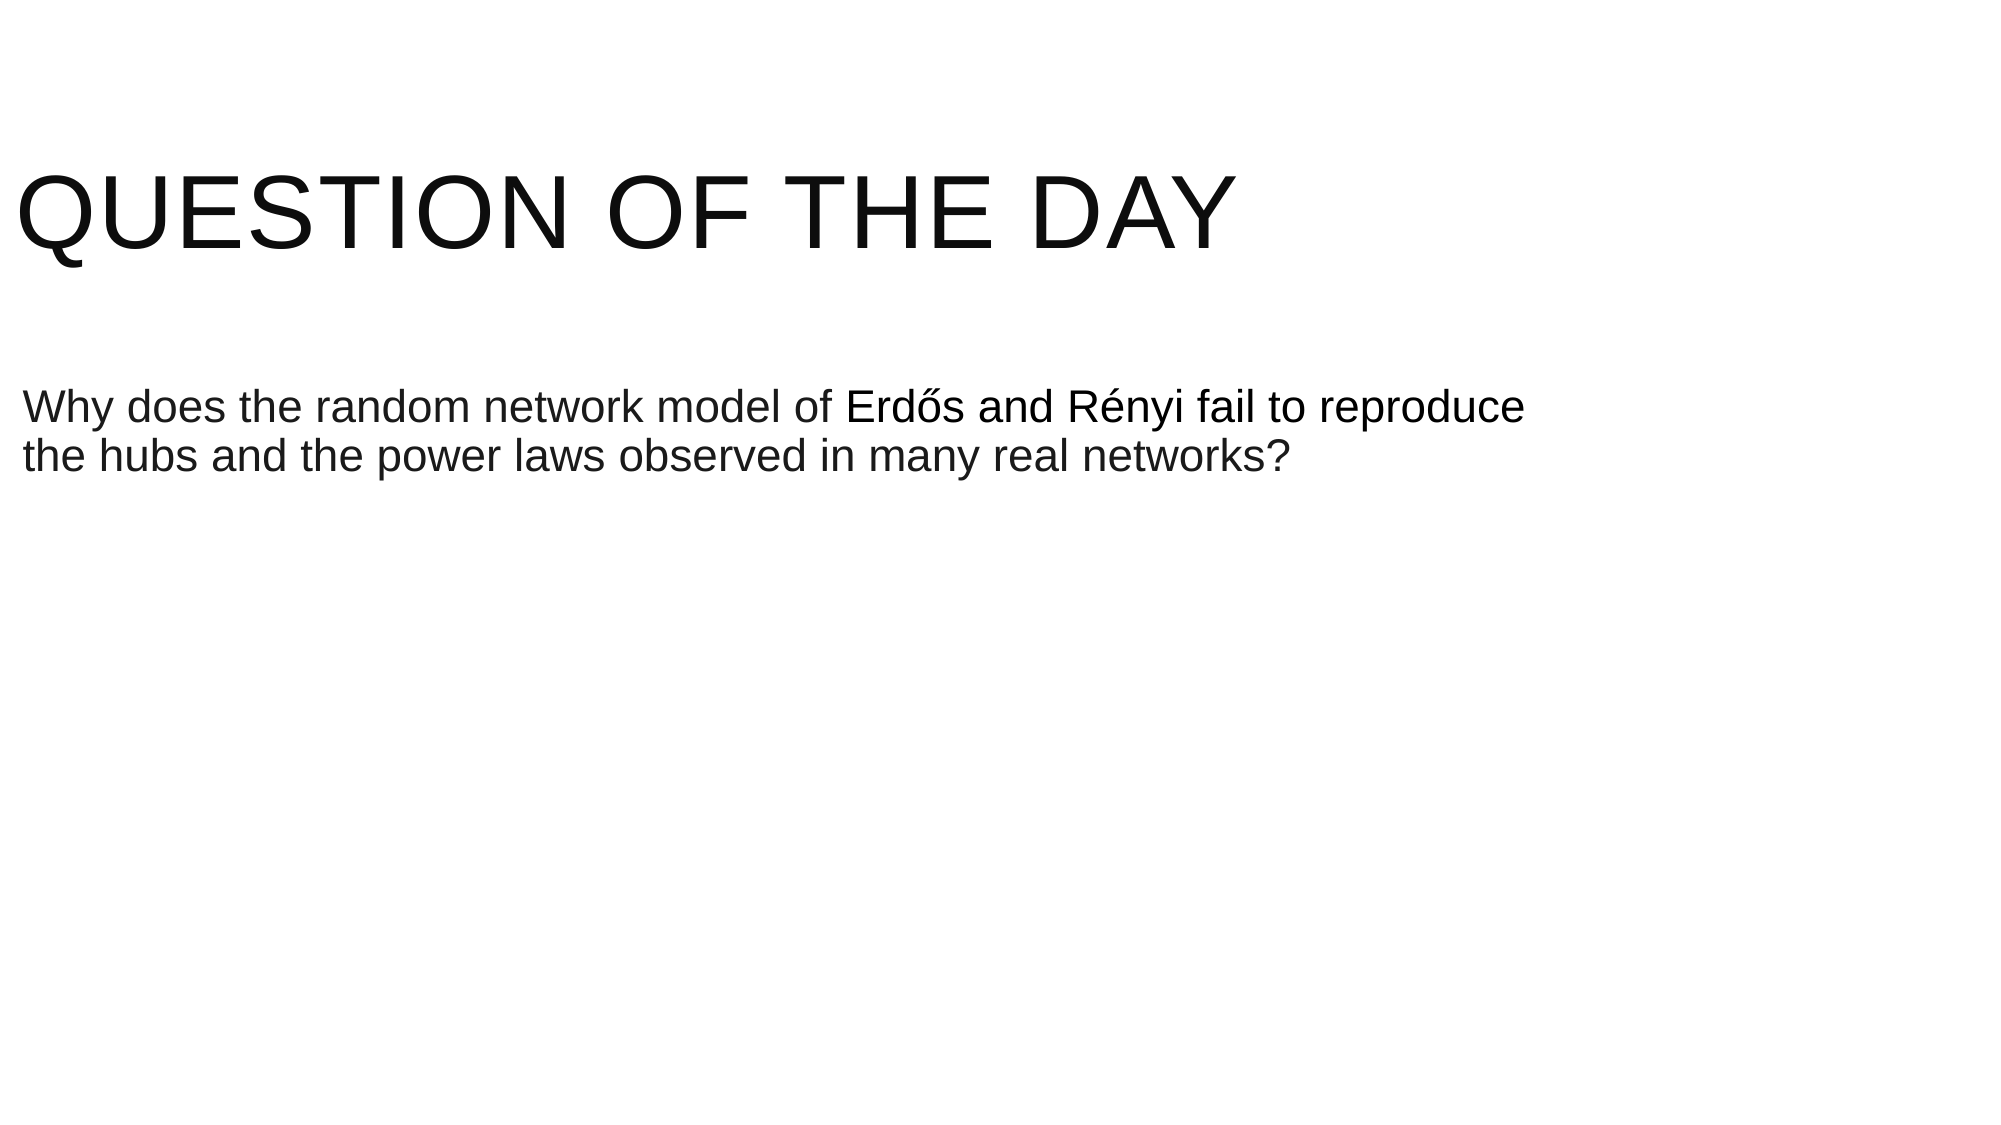

Question of the Day
Why does the random network model of Erdős and Rényi fail to reproduce the hubs and the power laws observed in many real networks?